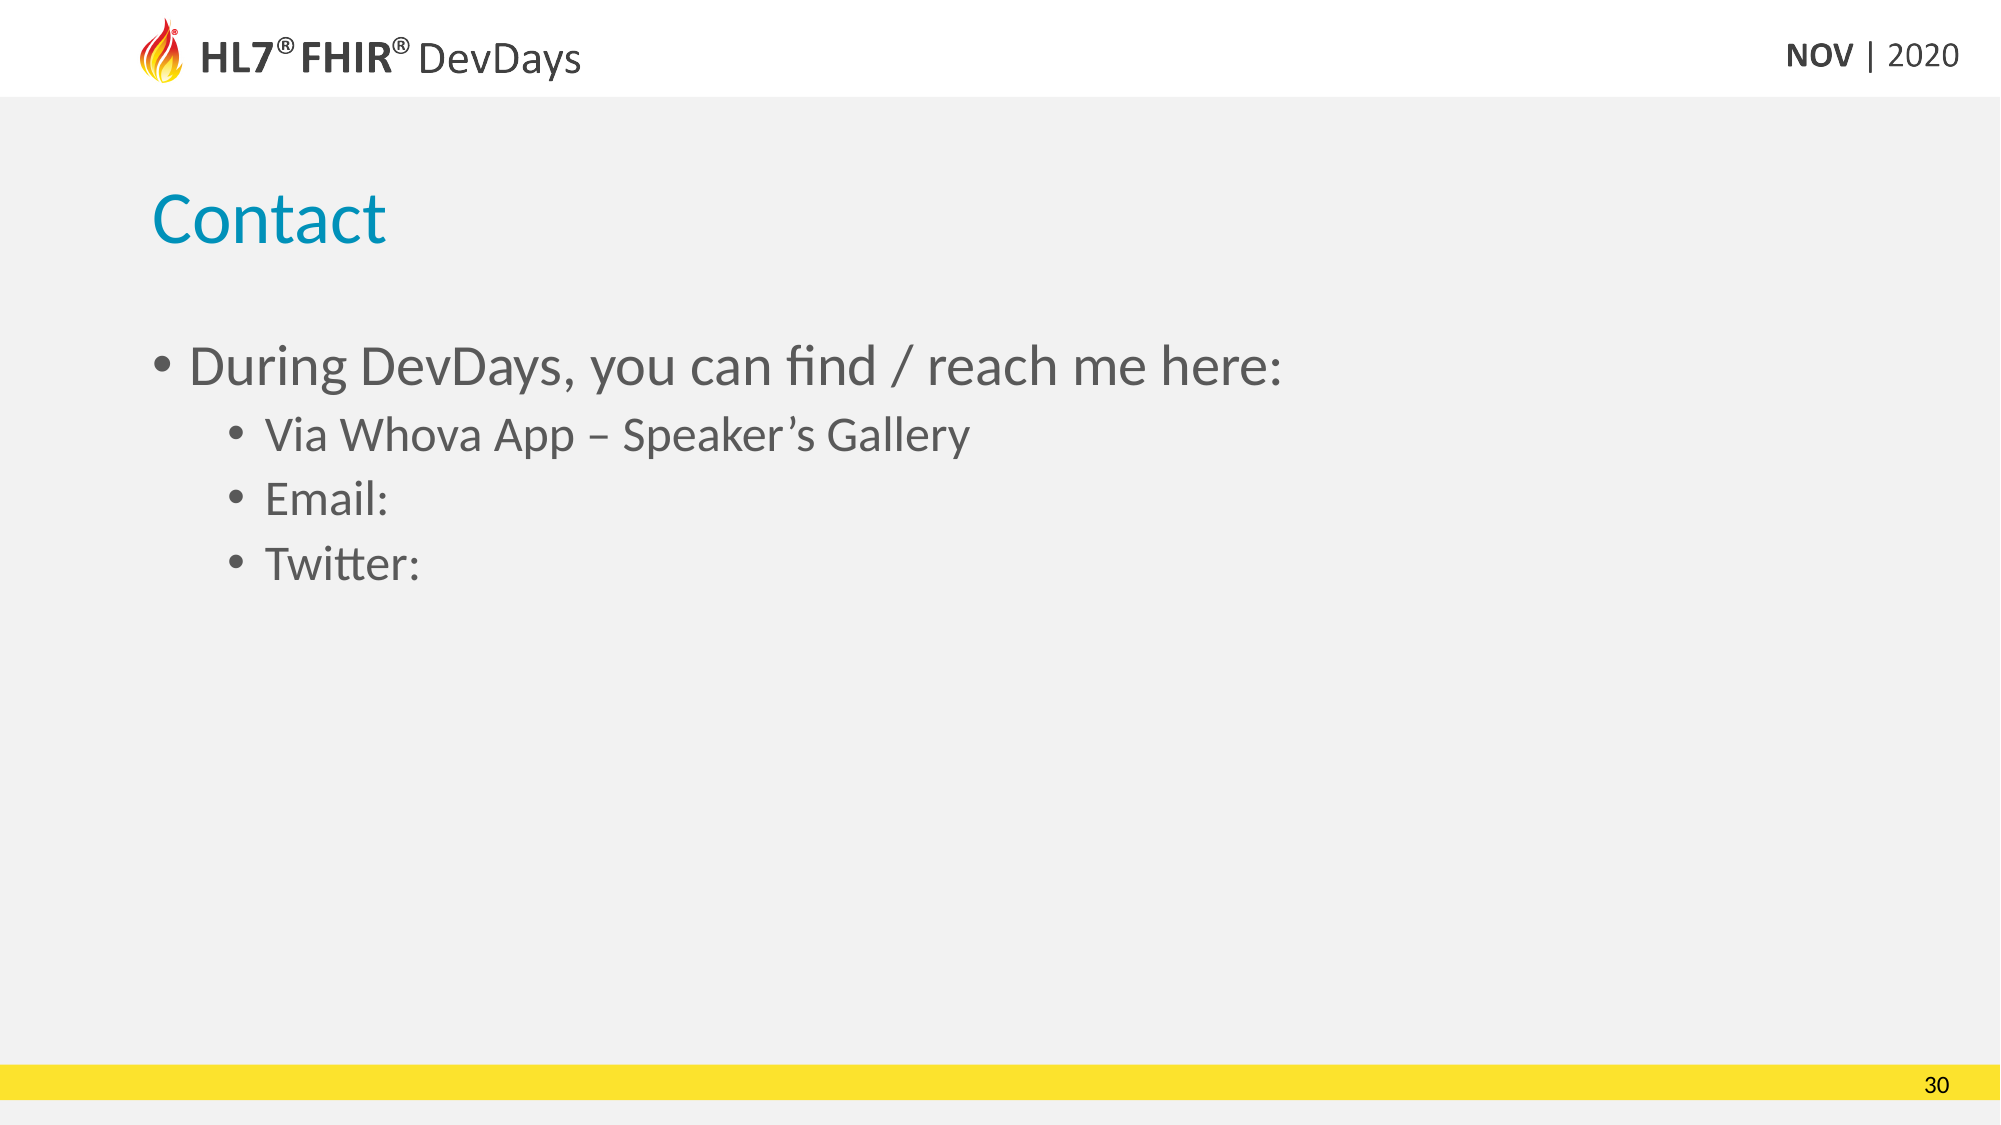

# Contact
During DevDays, you can find / reach me here:
Via Whova App – Speaker’s Gallery
Email:
Twitter: